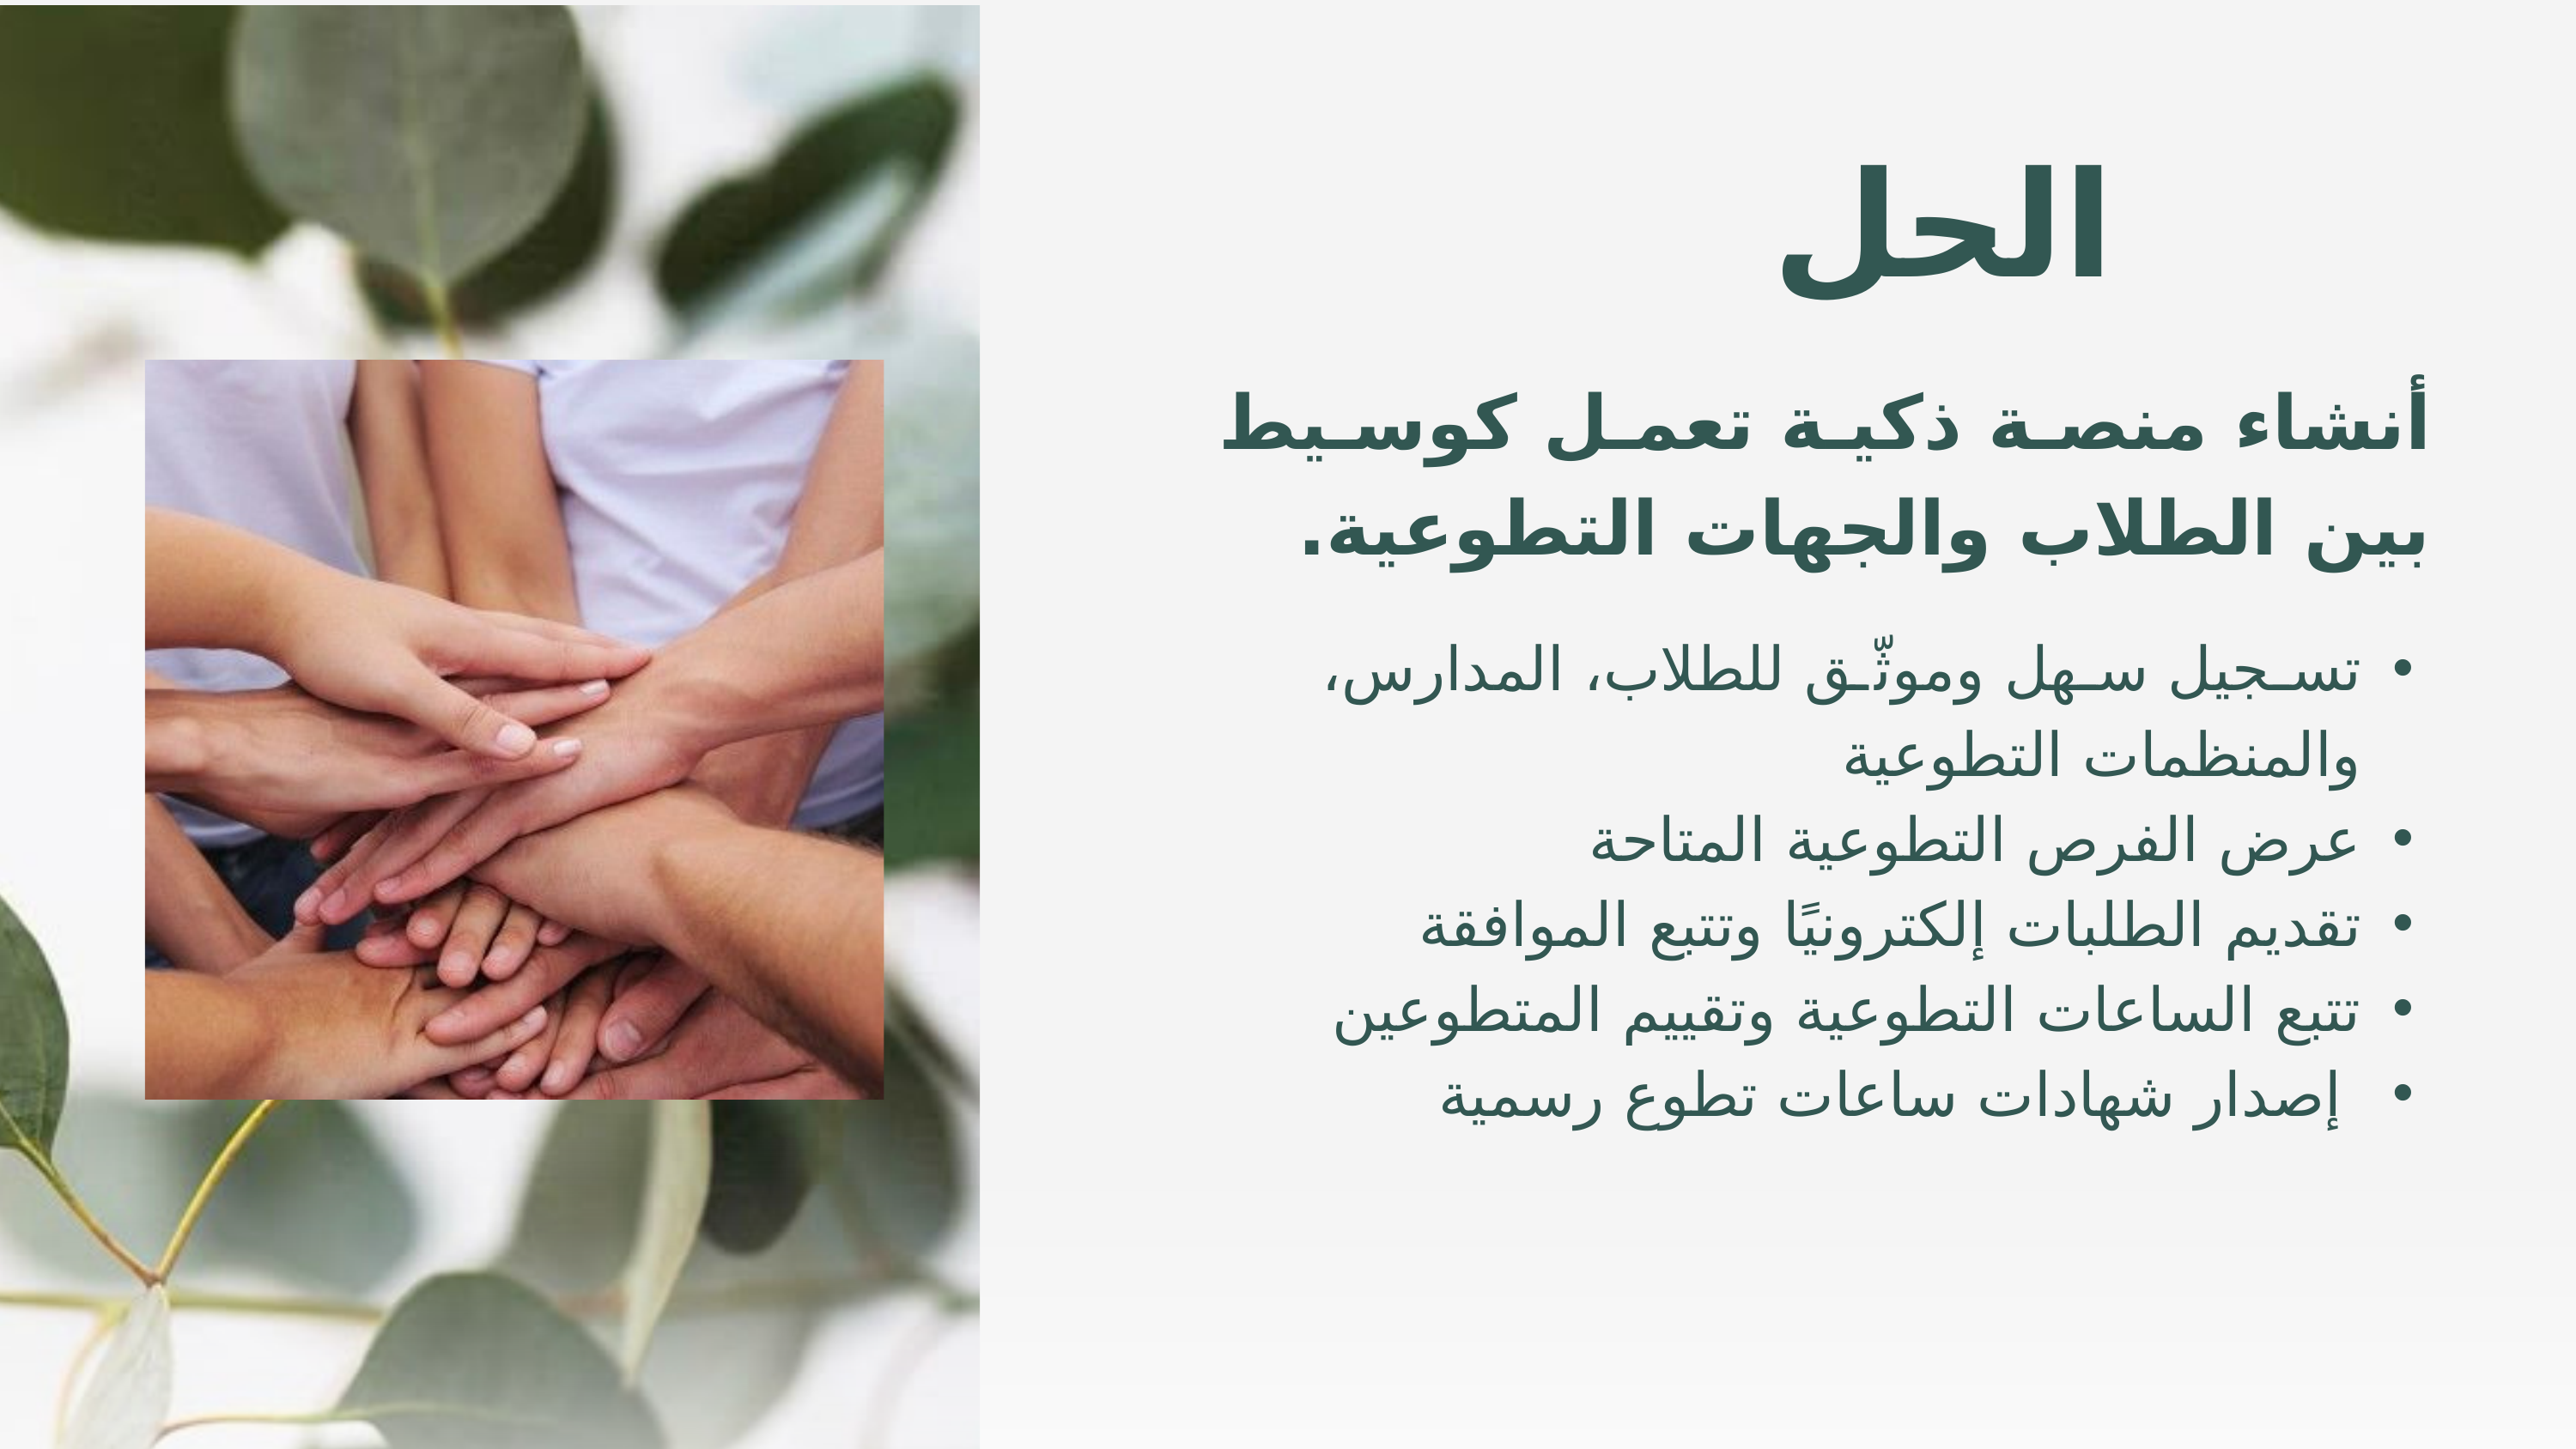

الحل
أنشاء منصة ذكية تعمل كوسيط بين الطلاب والجهات التطوعية.

تسجيل سهل وموثّق للطلاب، المدارس، والمنظمات التطوعية
عرض الفرص التطوعية المتاحة
تقديم الطلبات إلكترونيًا وتتبع الموافقة
تتبع الساعات التطوعية وتقييم المتطوعين
 إصدار شهادات ساعات تطوع رسمية